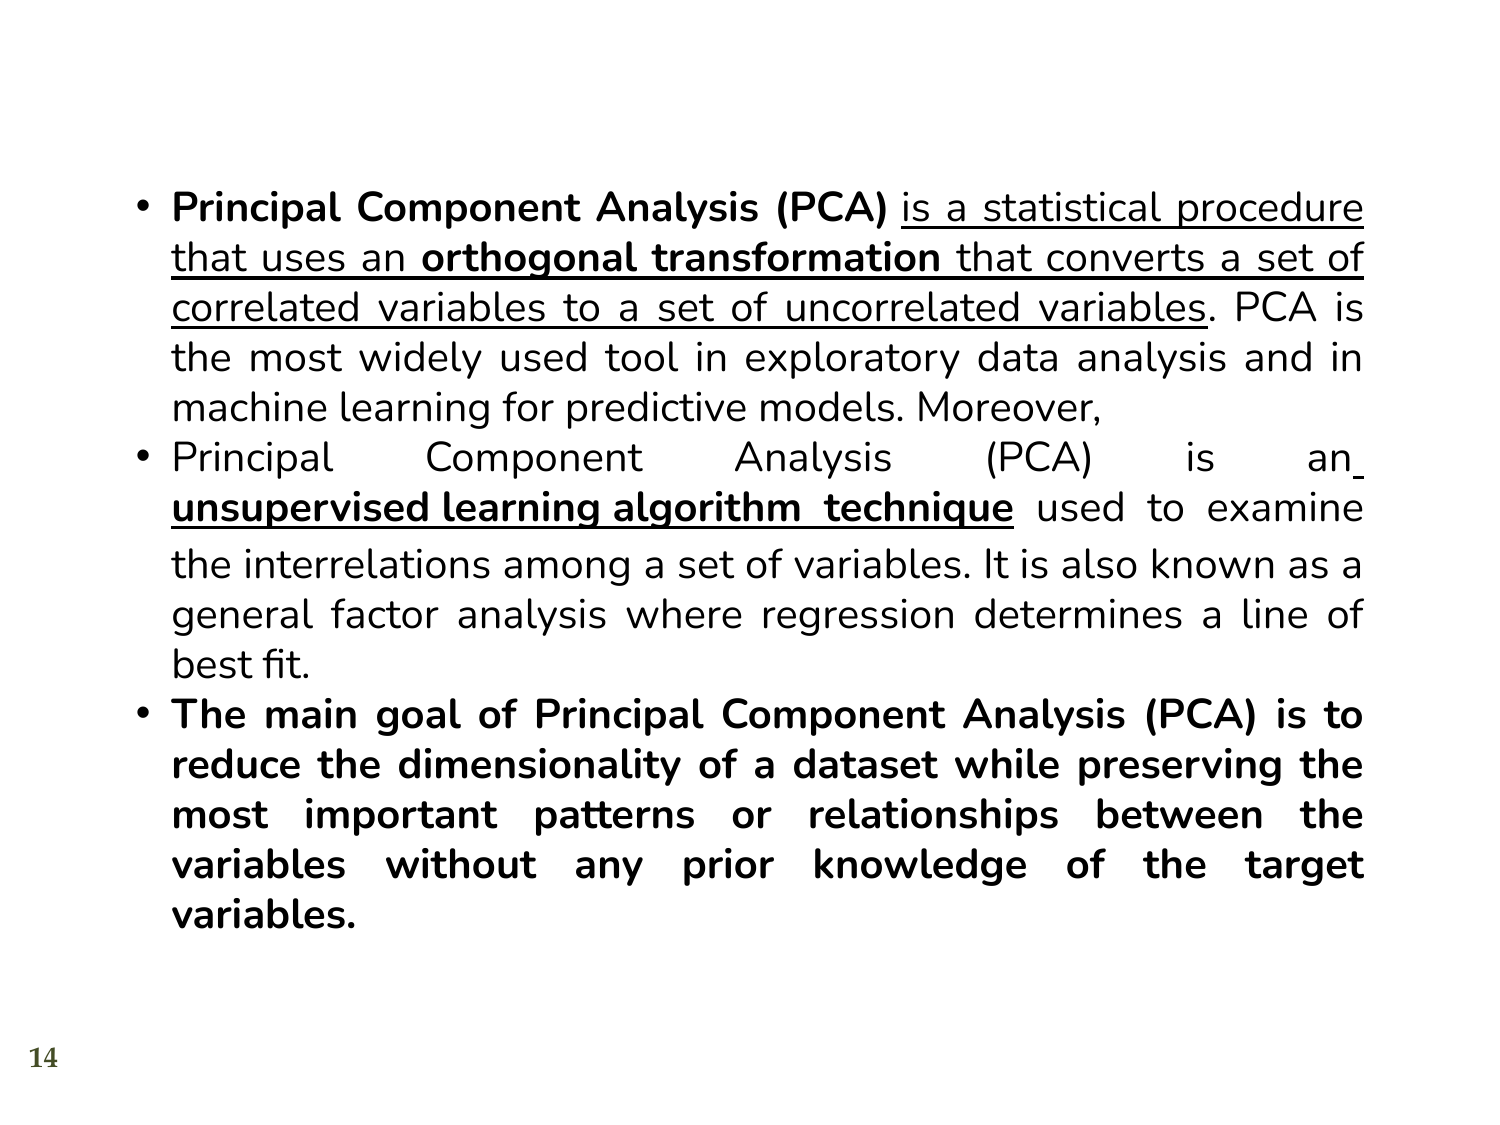

Principal Component Analysis (PCA) is a statistical procedure that uses an orthogonal transformation that converts a set of correlated variables to a set of uncorrelated variables. PCA is the most widely used tool in exploratory data analysis and in machine learning for predictive models. Moreover,
Principal Component Analysis (PCA) is an unsupervised learning algorithm technique used to examine the interrelations among a set of variables. It is also known as a general factor analysis where regression determines a line of best fit.
The main goal of Principal Component Analysis (PCA) is to reduce the dimensionality of a dataset while preserving the most important patterns or relationships between the variables without any prior knowledge of the target variables.
14